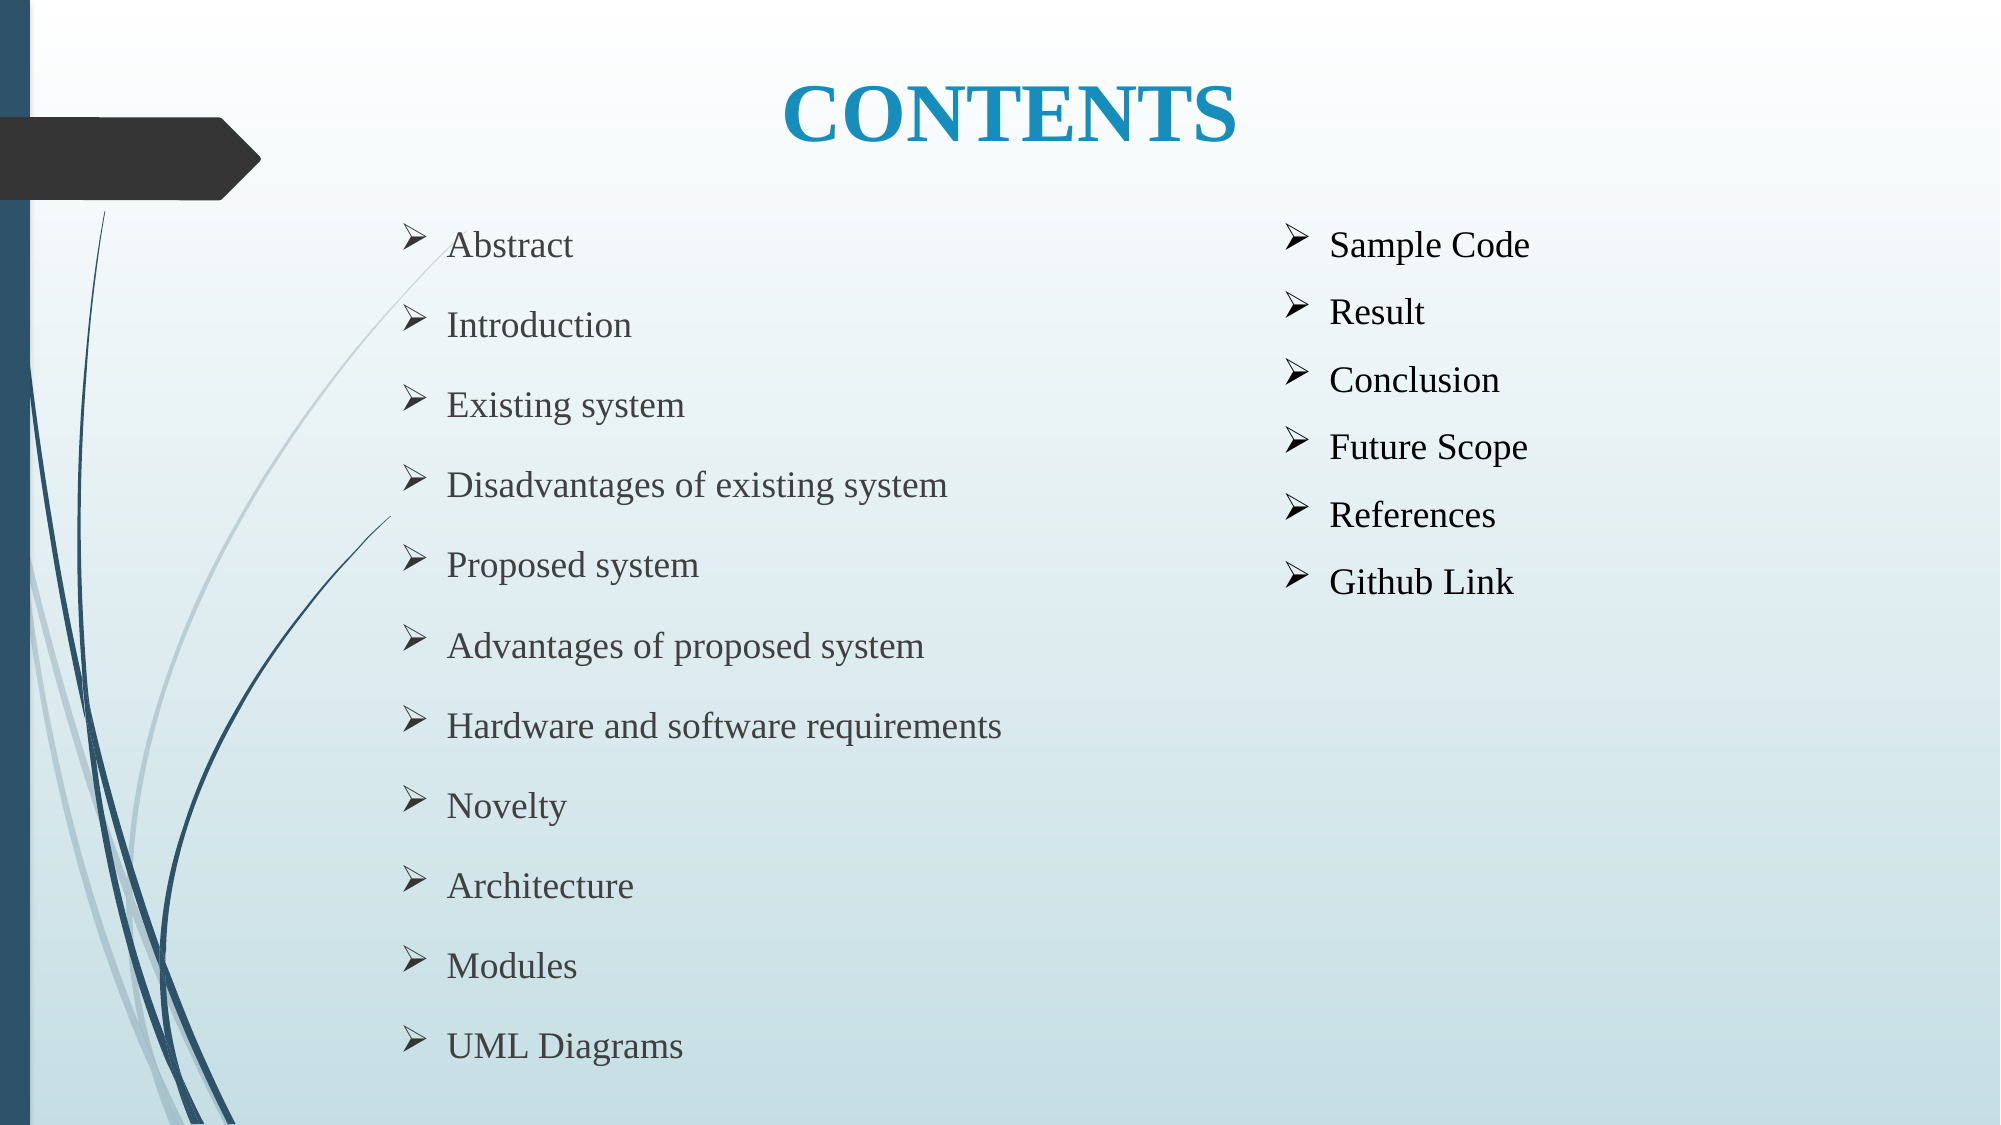

# CONTENTS
Abstract
Introduction
Existing system
Disadvantages of existing system
Proposed system
Advantages of proposed system
Hardware and software requirements
Novelty
Architecture
Modules
UML Diagrams

Sample Code
Result
Conclusion
Future Scope
References
Github Link